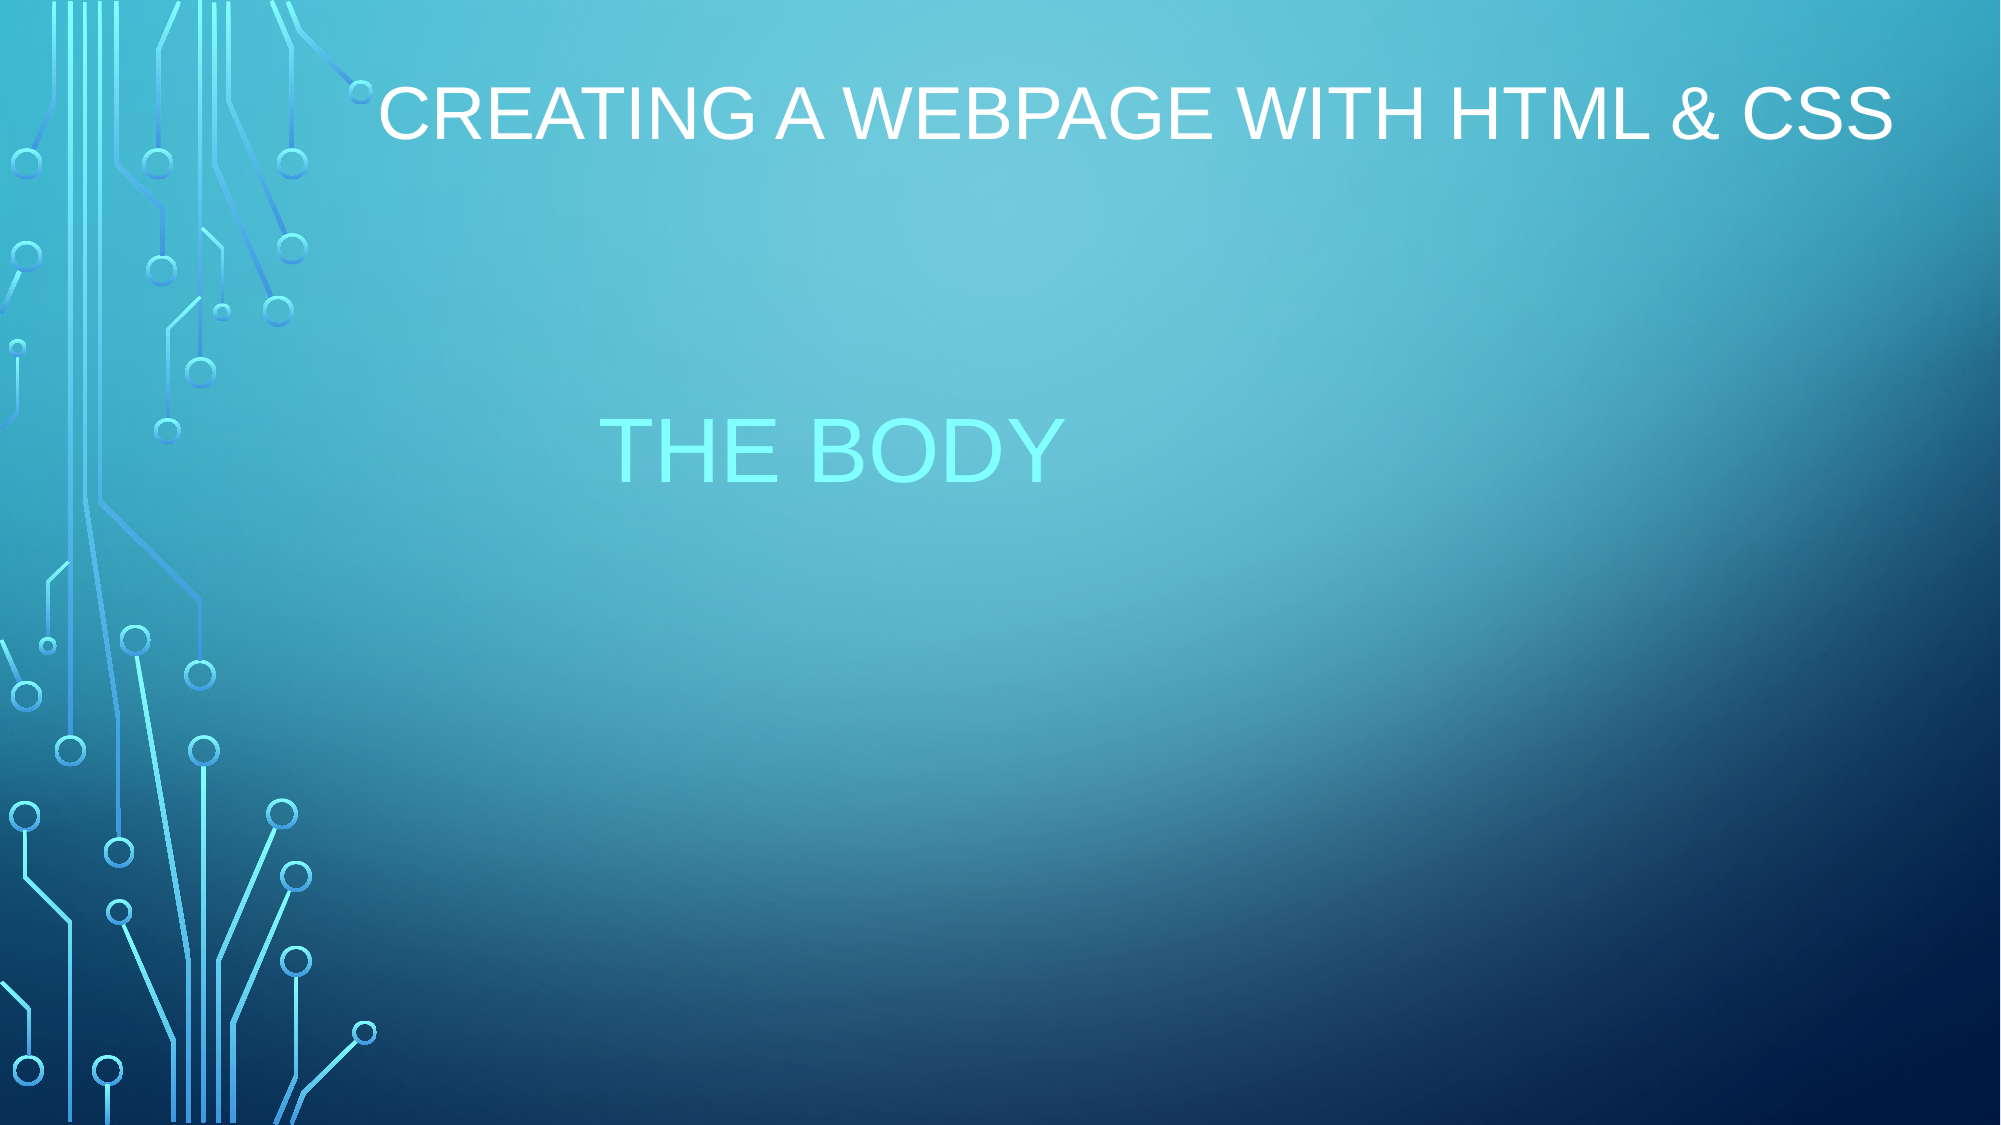

# CREATING A WEBPAGE WITH html & CSS
THE BODY